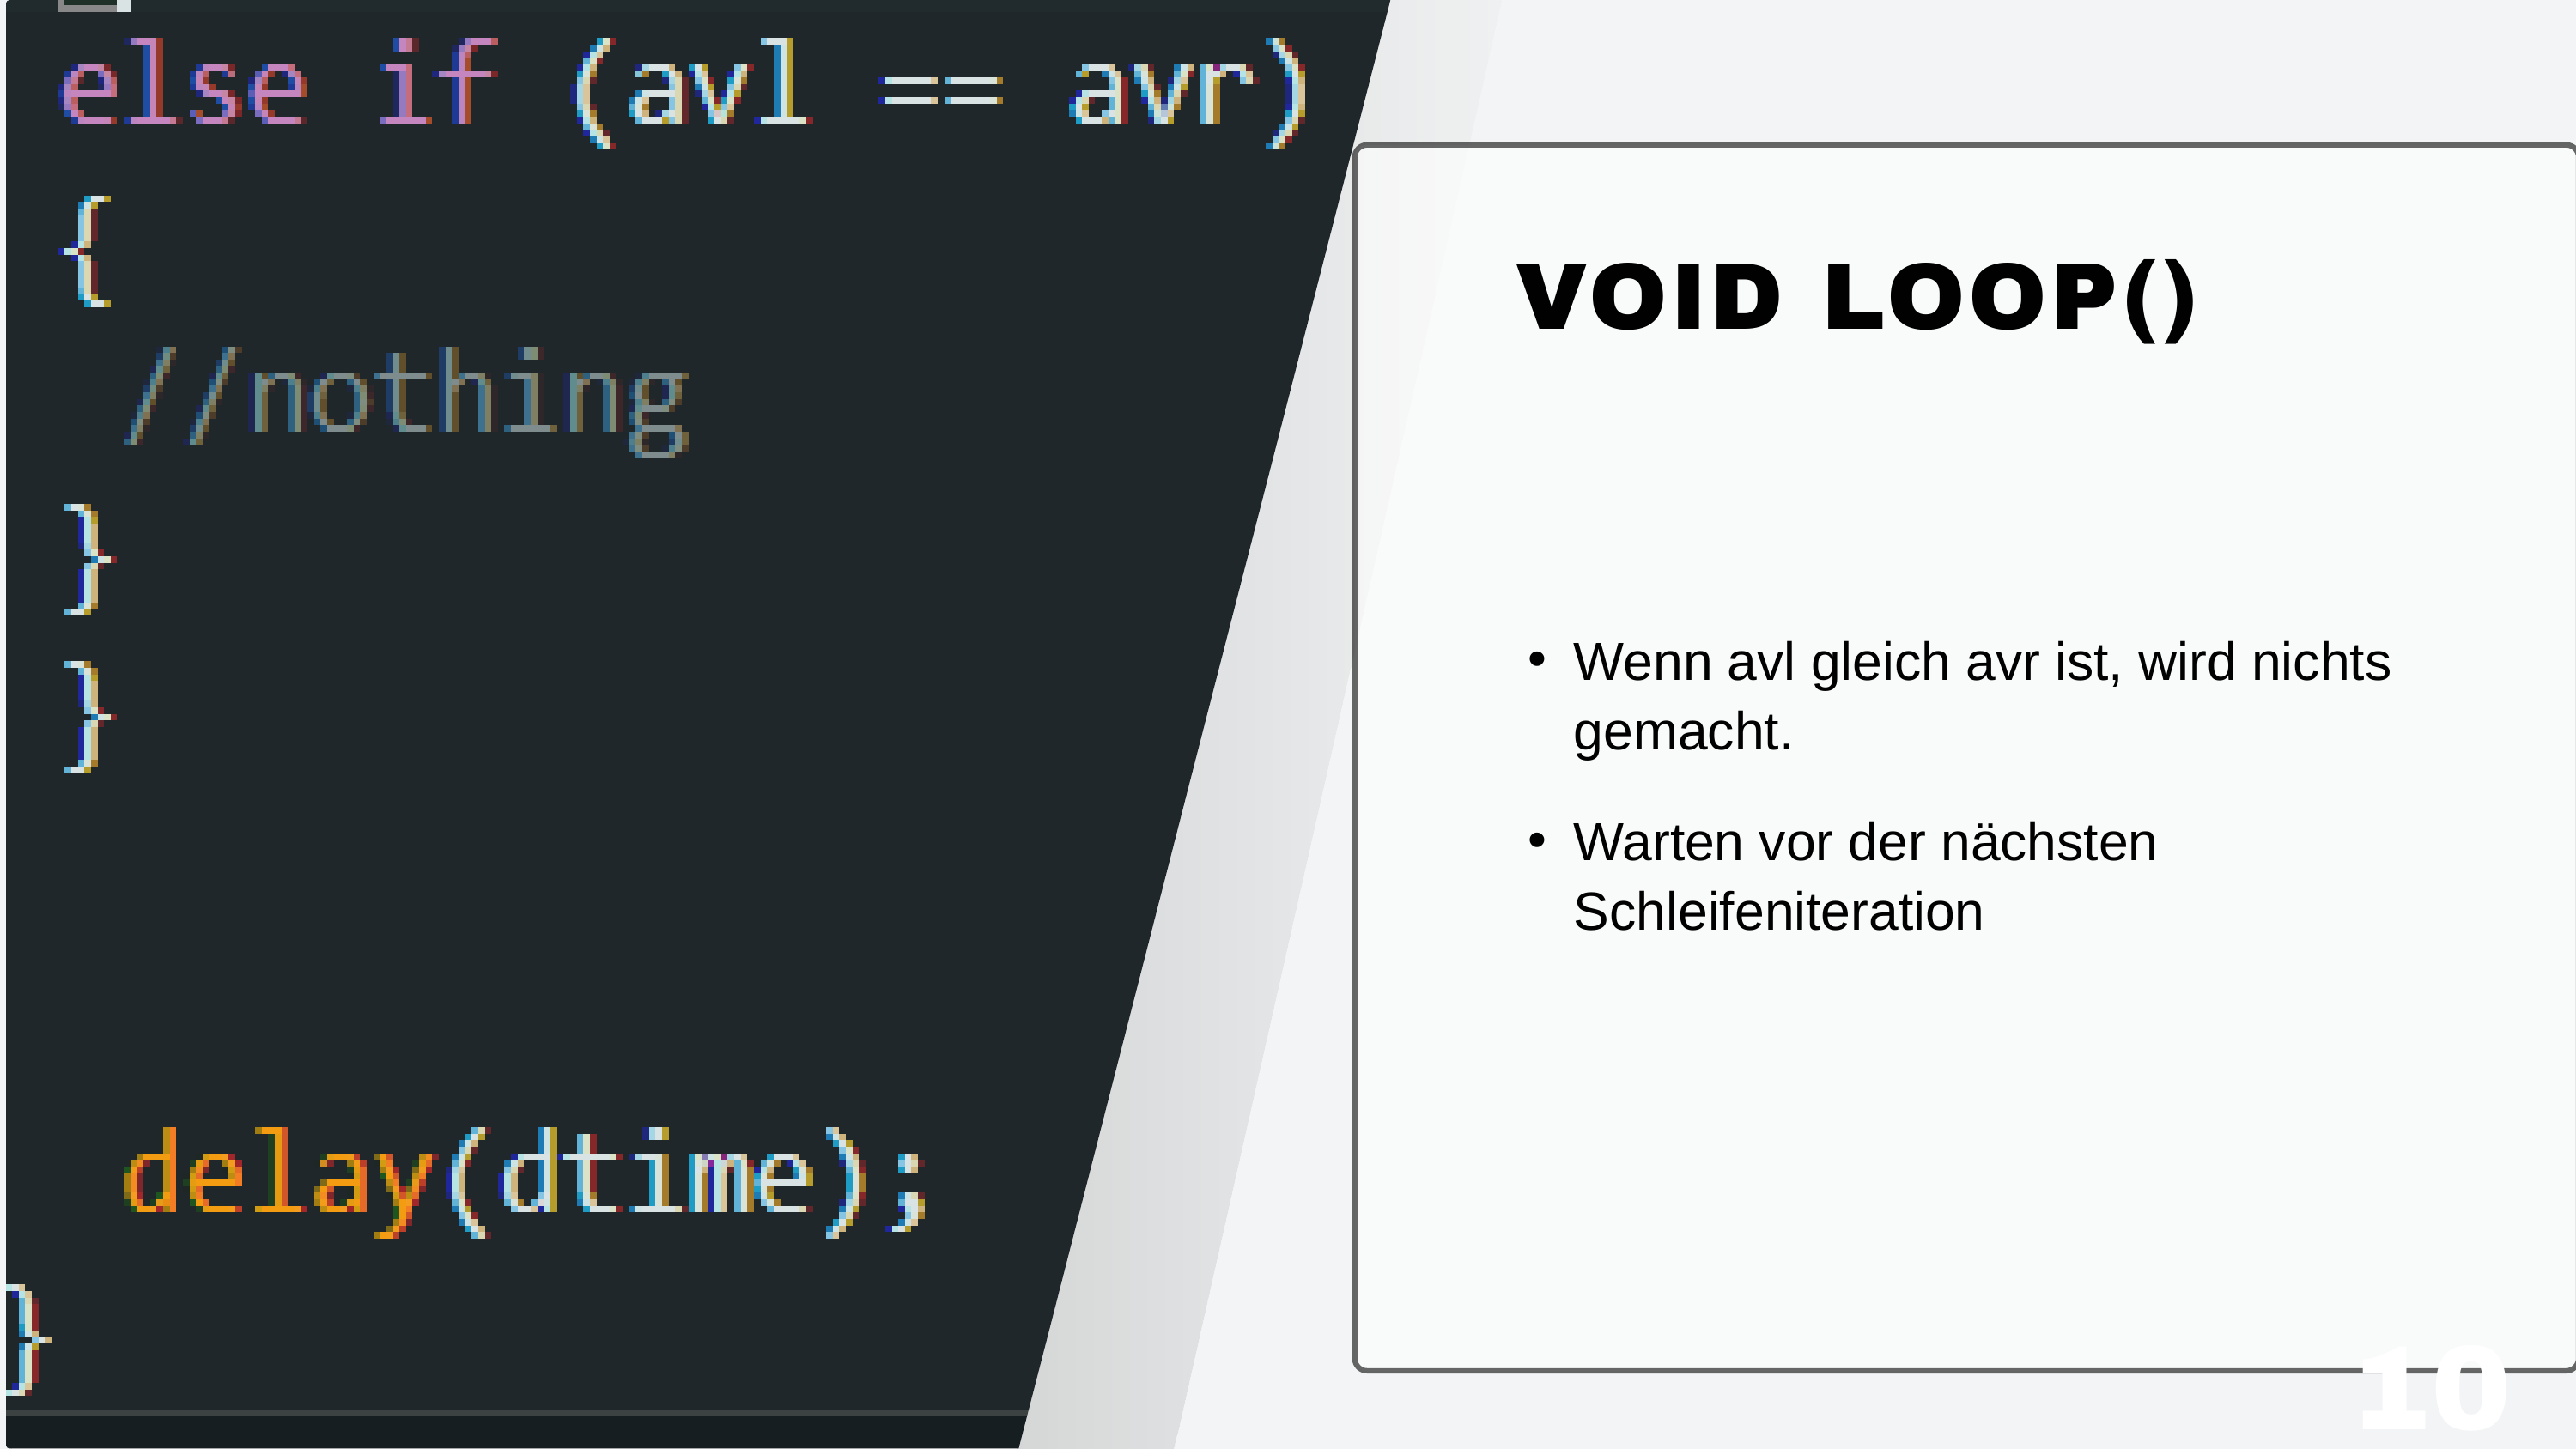

VOID LOOP()
Wenn avl gleich avr ist, wird nichts gemacht.
Warten vor der nächsten Schleifeniteration
10